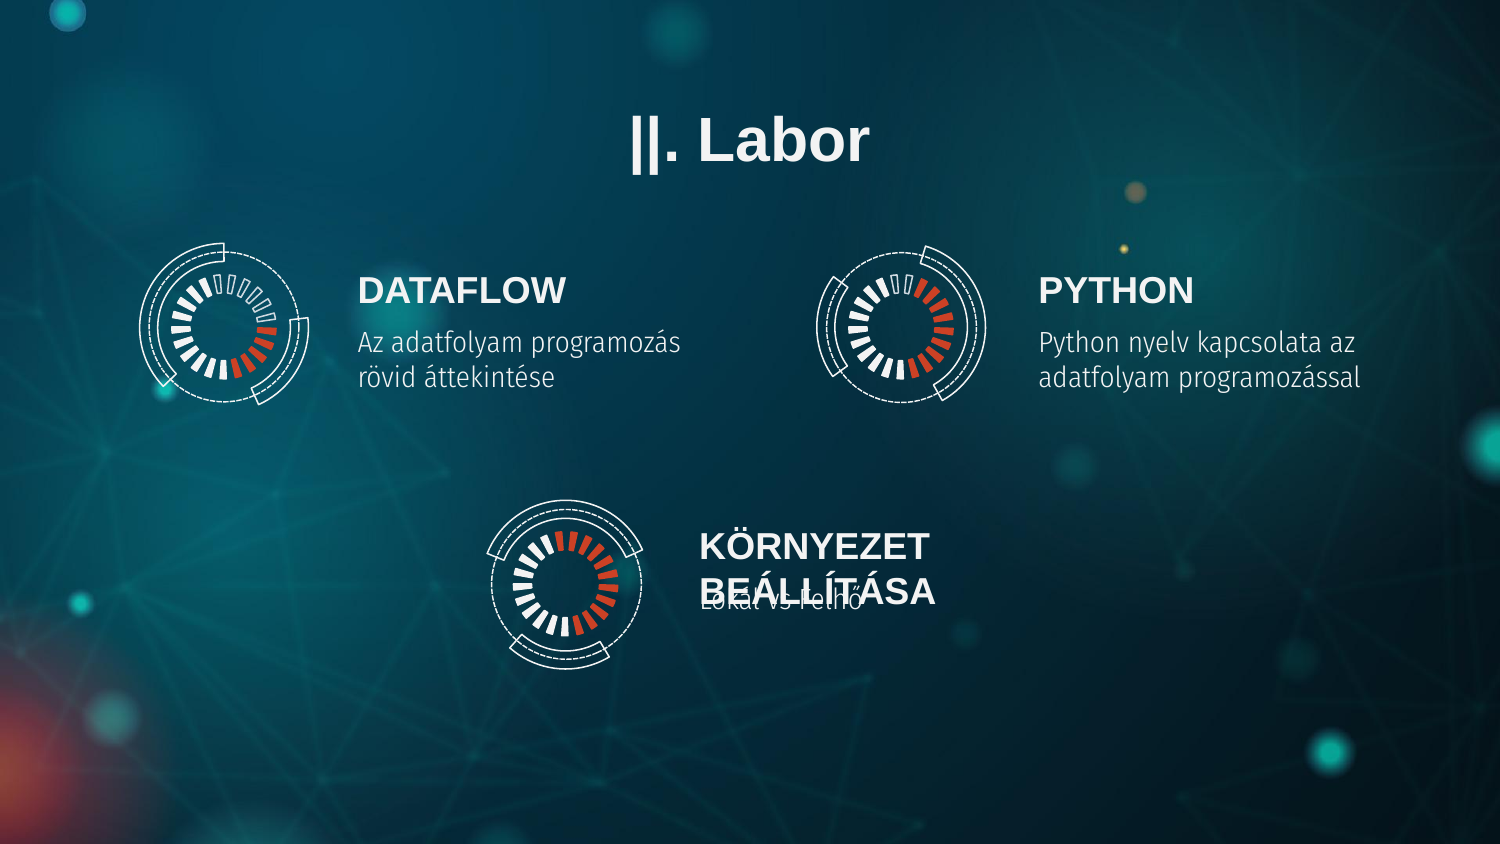

# ||. Labor

DATAFLOW
PYTHON

Az adatfolyam programozás rövid áttekintése
Python nyelv kapcsolata az adatfolyam programozással

KÖRNYEZET BEÁLLÍTÁSA

Lokál vs Felhő